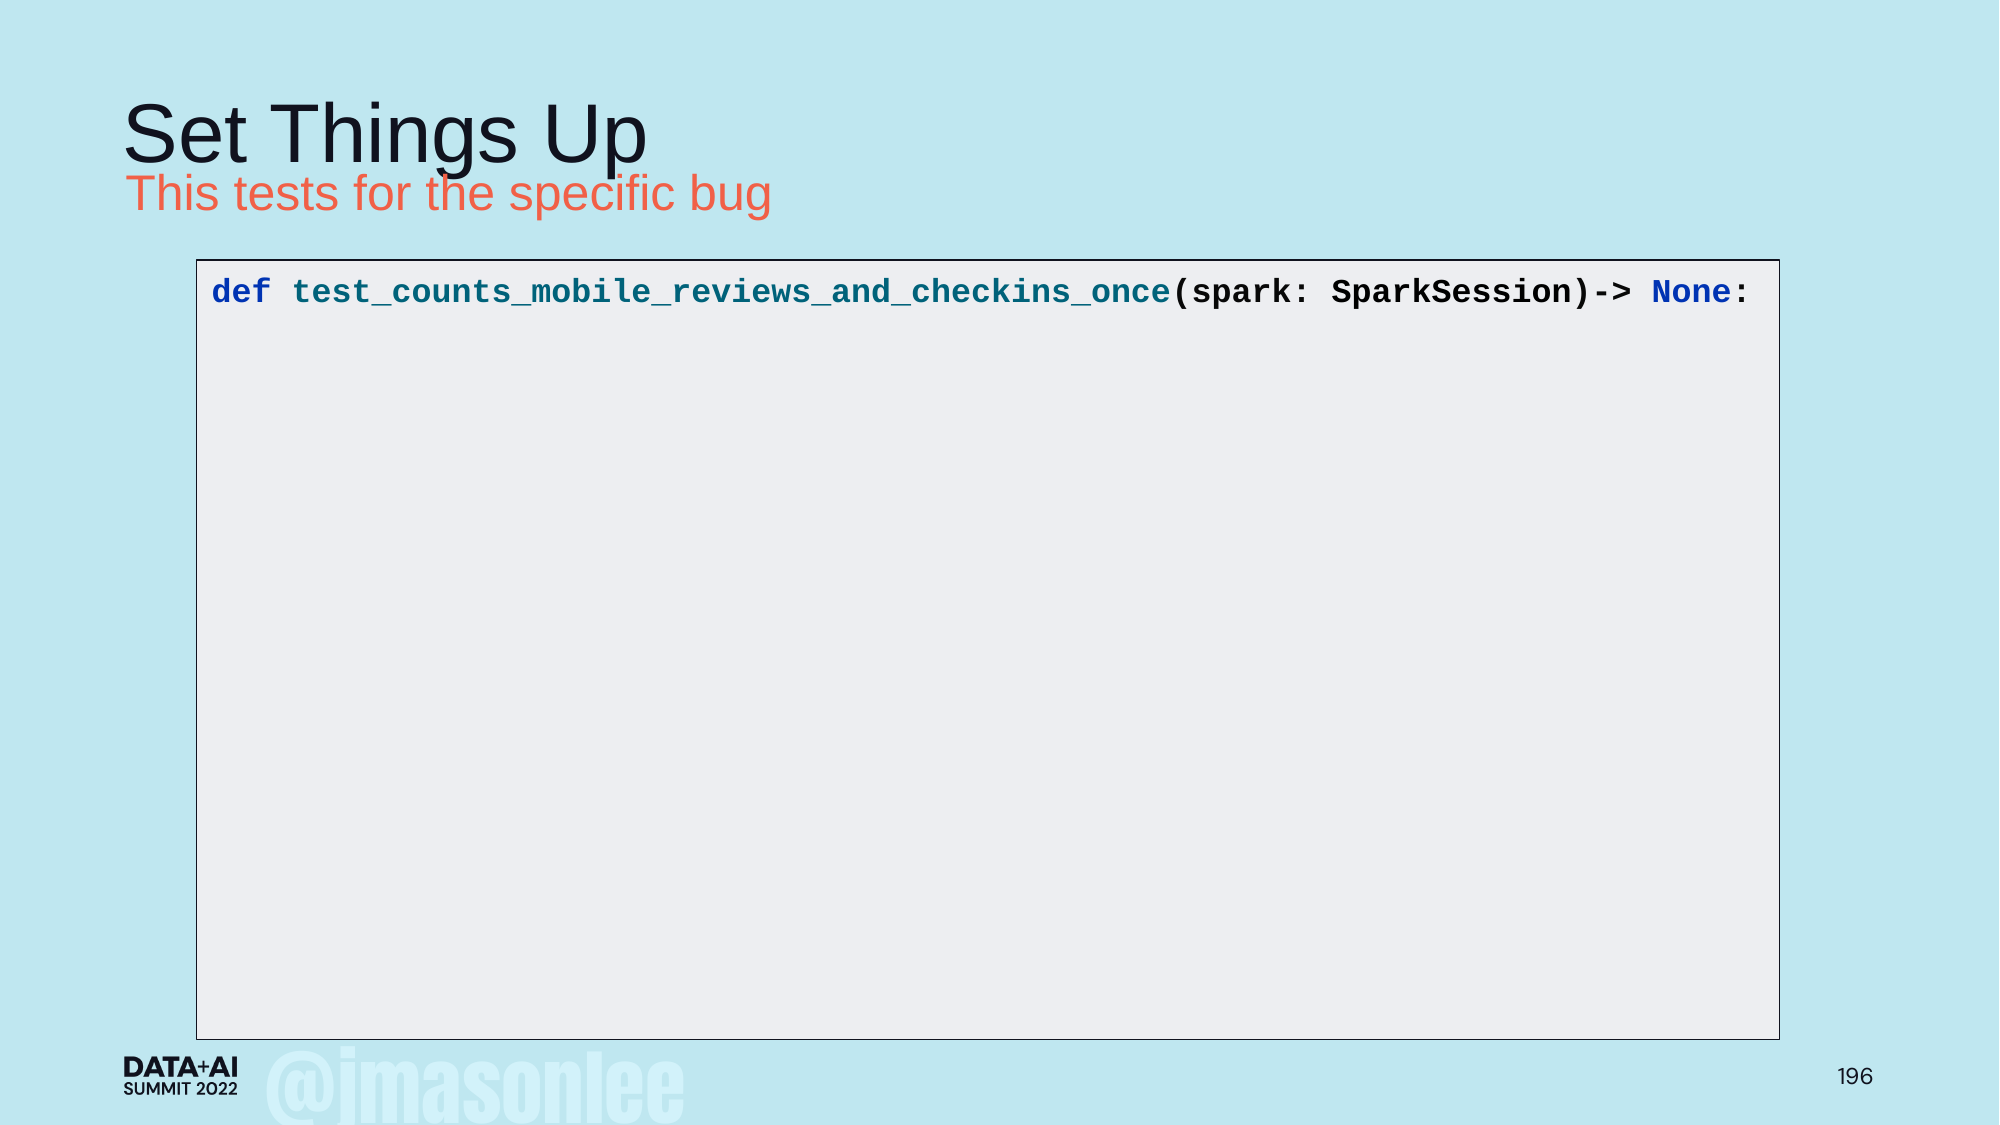

# Set Things Up
This tests for the specific bug
def test_counts_mobile_reviews_and_checkins_once(spark: SparkSession)-> None:

@jmasonlee
196